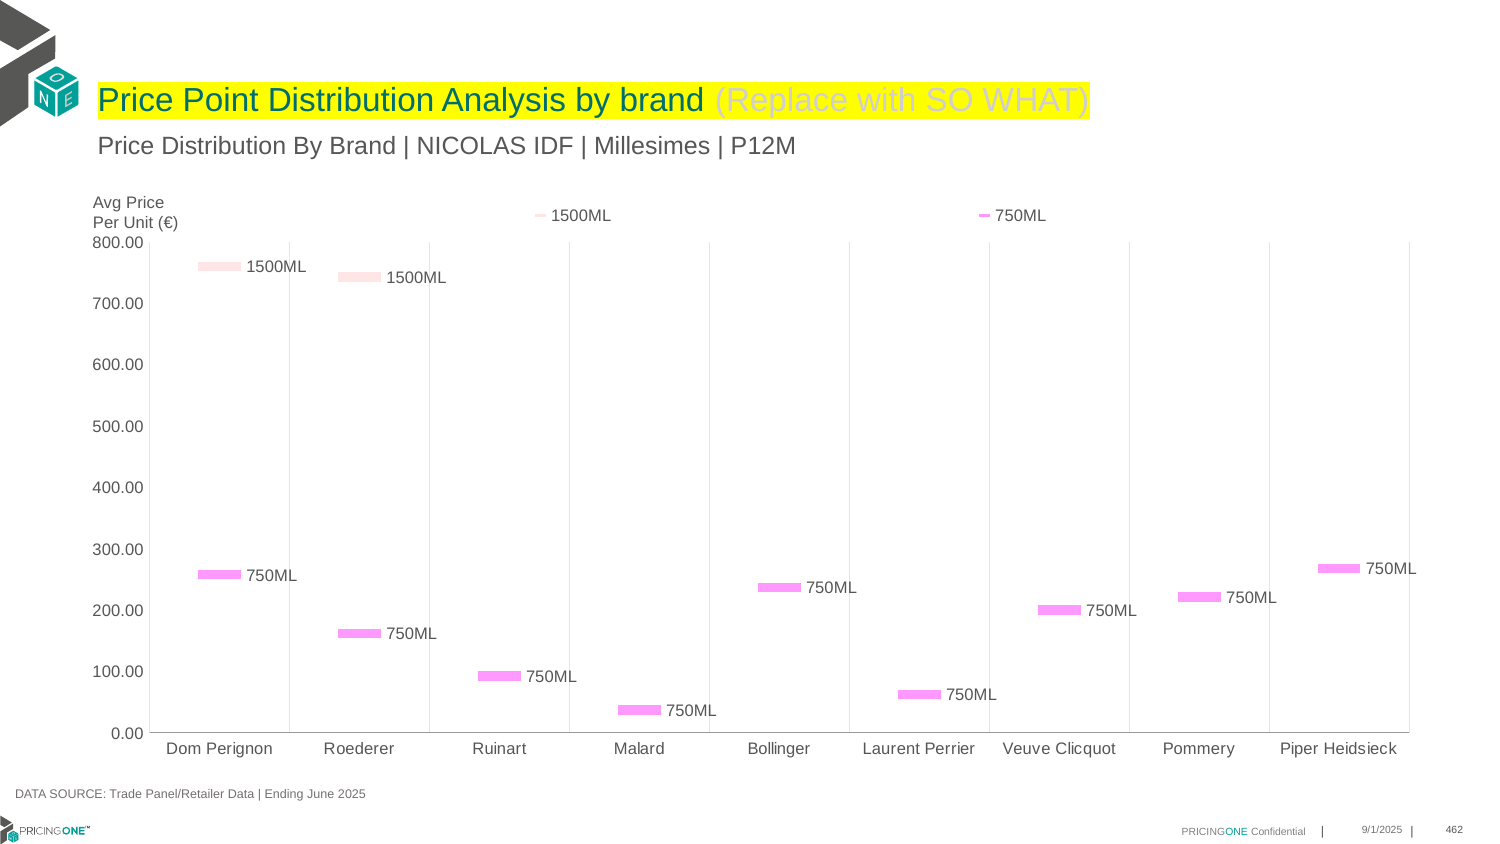

# Price Point Distribution Analysis by brand (Replace with SO WHAT)
Price Distribution By Brand | NICOLAS IDF | Millesimes | P12M

### Chart

| Category | 1500ML | 750ML |
|---|---|---|
| Dom Perignon | 760.0 | 257.3935 |
| Roederer | 742.8571 | 161.4567 |
| Ruinart | None | 92.2434 |
| Malard | None | 37.2053 |
| Bollinger | None | 236.8907 |
| Laurent Perrier | None | 62.4928 |
| Veuve Clicquot | None | 199.75 |
| Pommery | None | 220.9286 |
| Piper Heidsieck | None | 267.7089 |
Avg Price
Per Unit (€)
DATA SOURCE: Trade Panel/Retailer Data | Ending June 2025
9/1/2025
462